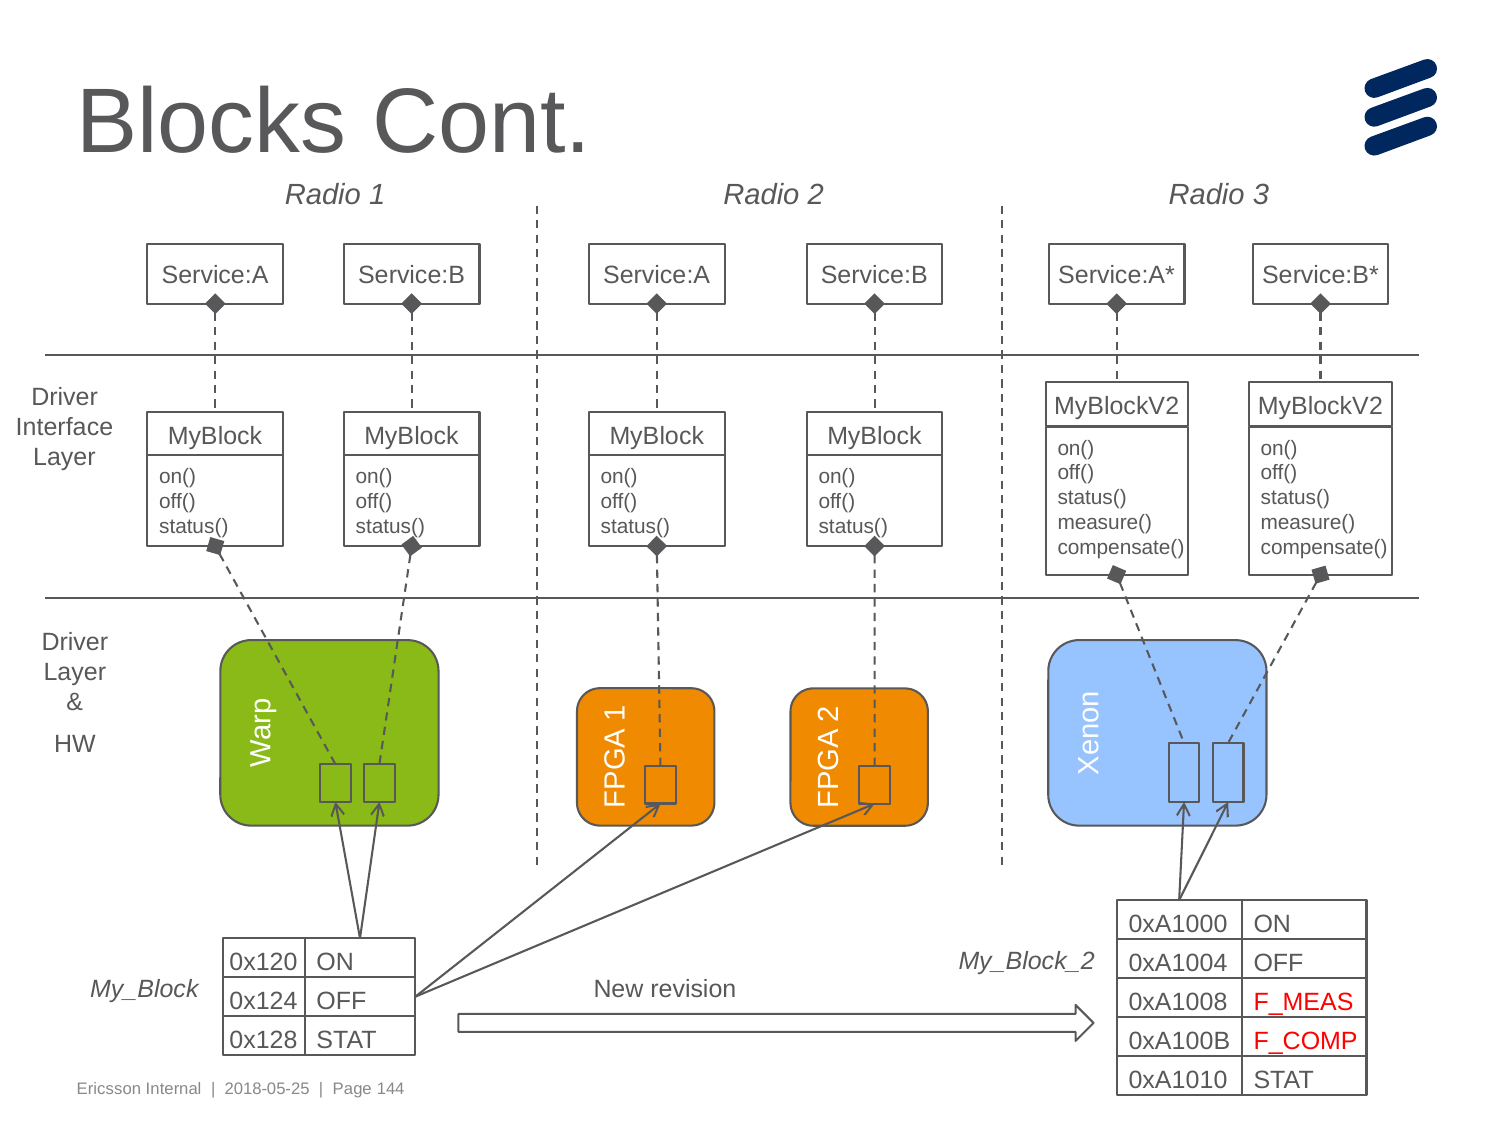

# Blocks Cont.
Radio 1
Radio 2
Radio 3
Service:A
Service:B
Service:A
Service:B
Service:A*
Service:B*
Driver
Interface
Layer
MyBlockV2
on()
off()
status()
measure()
compensate()
MyBlockV2
on()
off()
status()
measure()
compensate()
MyBlock
on()
off()
status()
MyBlock
on()
off()
status()
MyBlock
on()
off()
status()
MyBlock
on()
off()
status()
Driver
Layer
&
HW
Warp

Xenon

FPGA 1

FPGA 2

0xA1000
0xA1004
0xA1008
0xA100B
0xA1010
ON
OFF
F_MEAS
F_COMP
STAT
My_Block_2
0x120
0x124
0x128
ON
OFF
STAT
My_Block
New revision